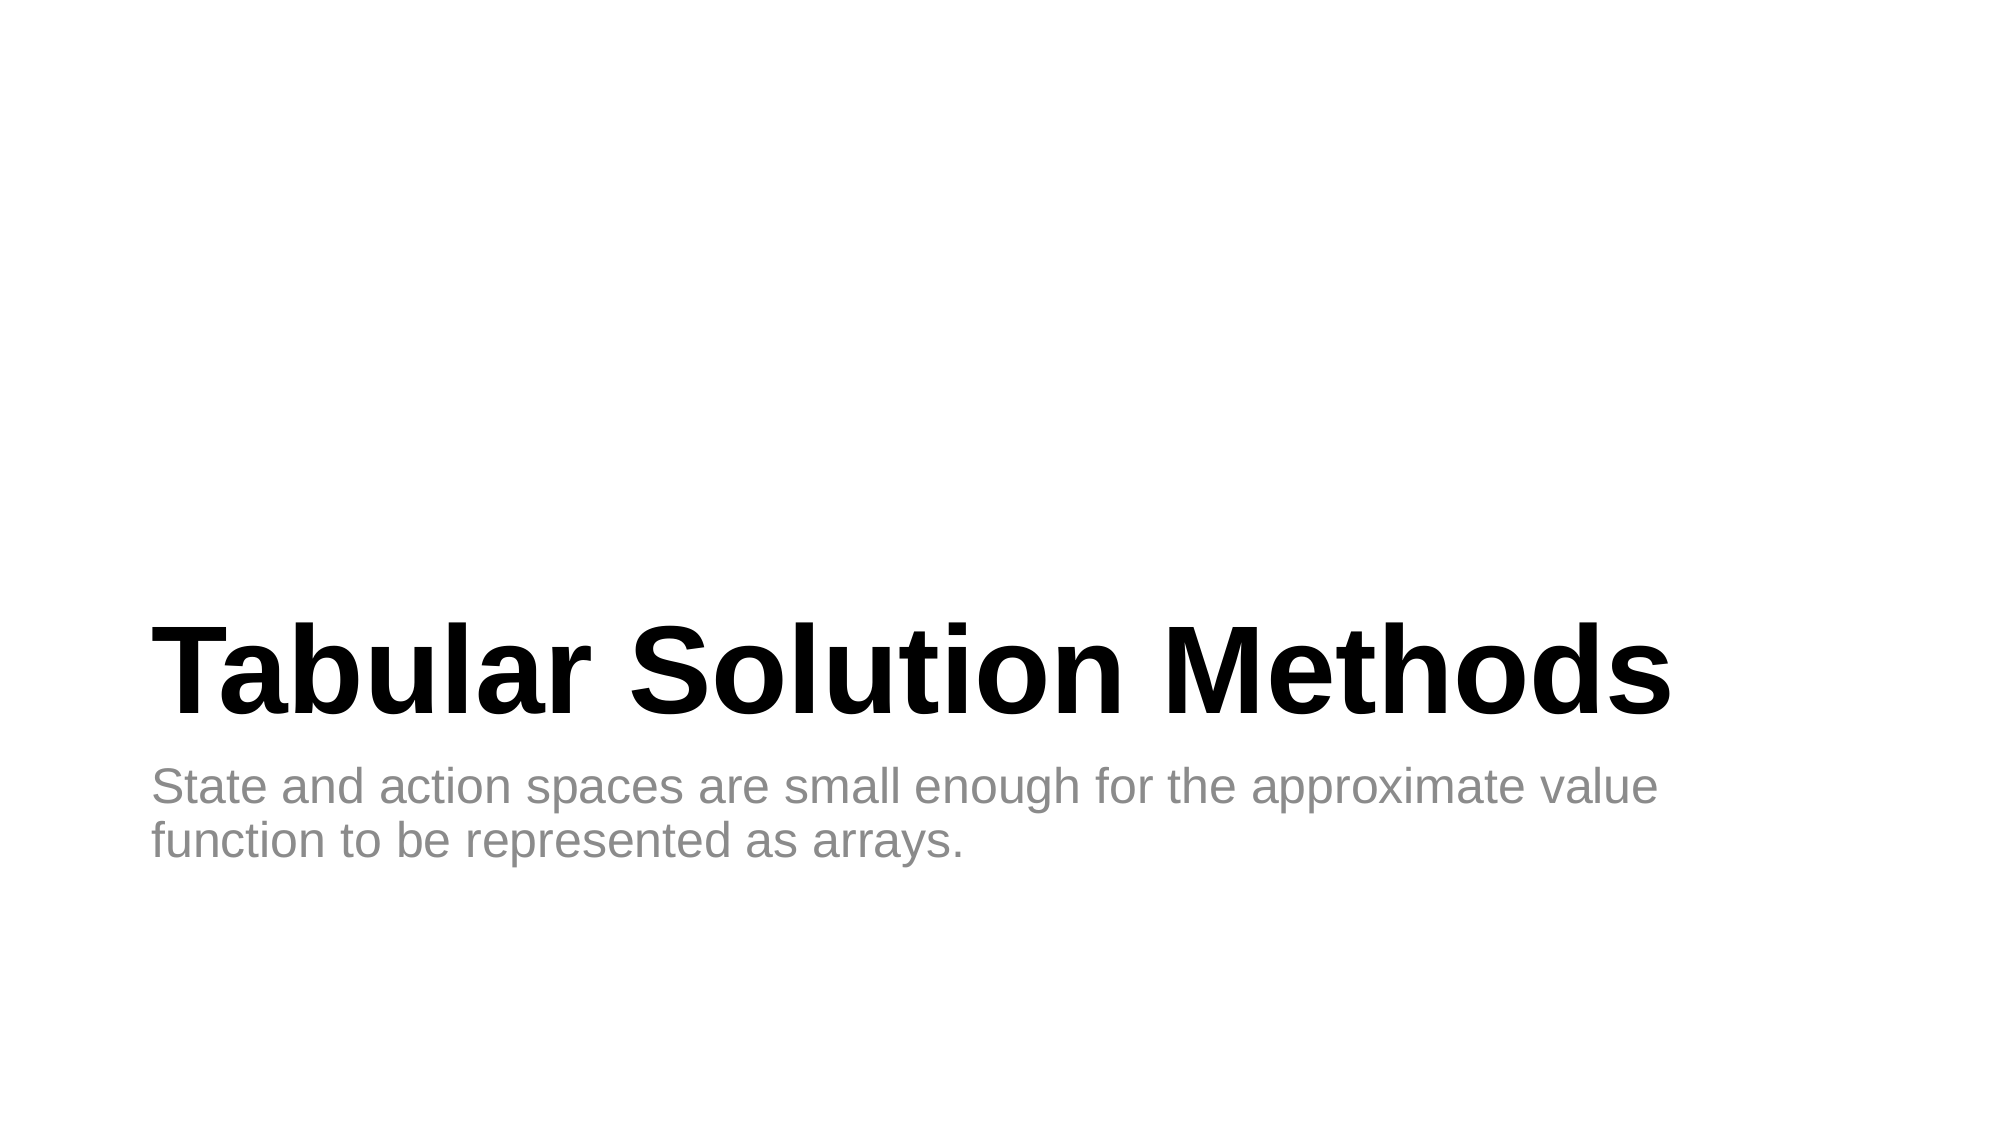

# Tabular Solution Methods
State and action spaces are small enough for the approximate value function to be represented as arrays.